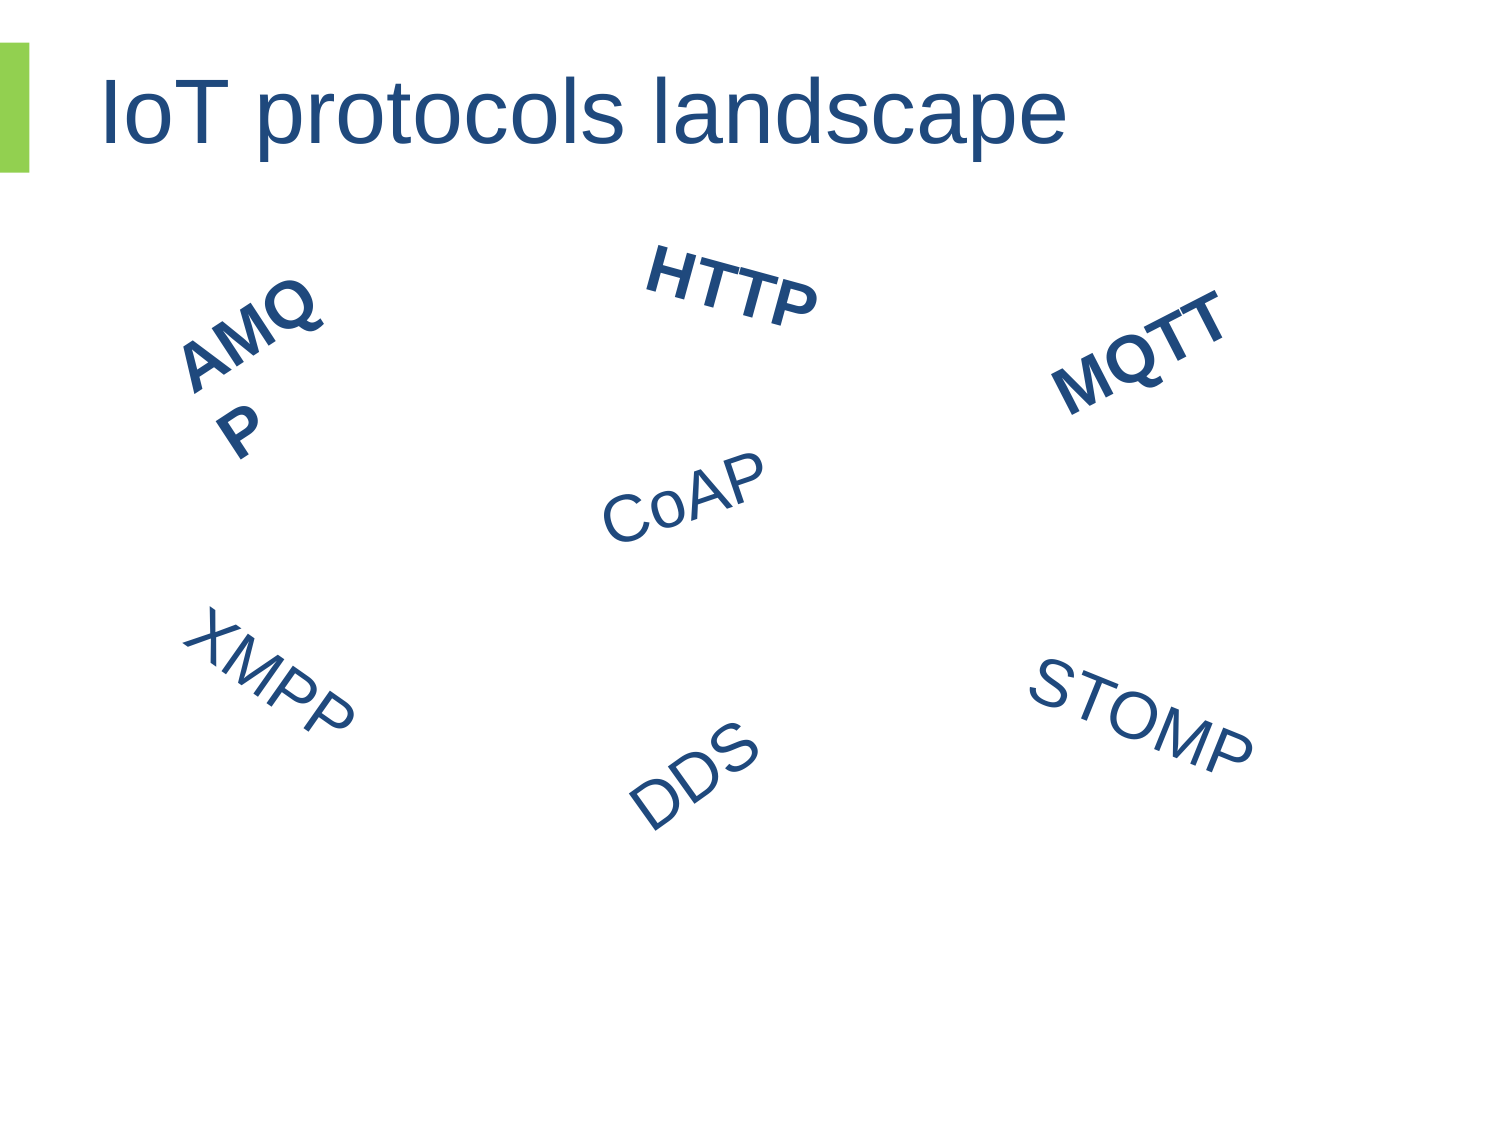

# IoT protocols landscape
HTTP

AMQP

MQTT

CoAP

XMPP

STOMP

DDS